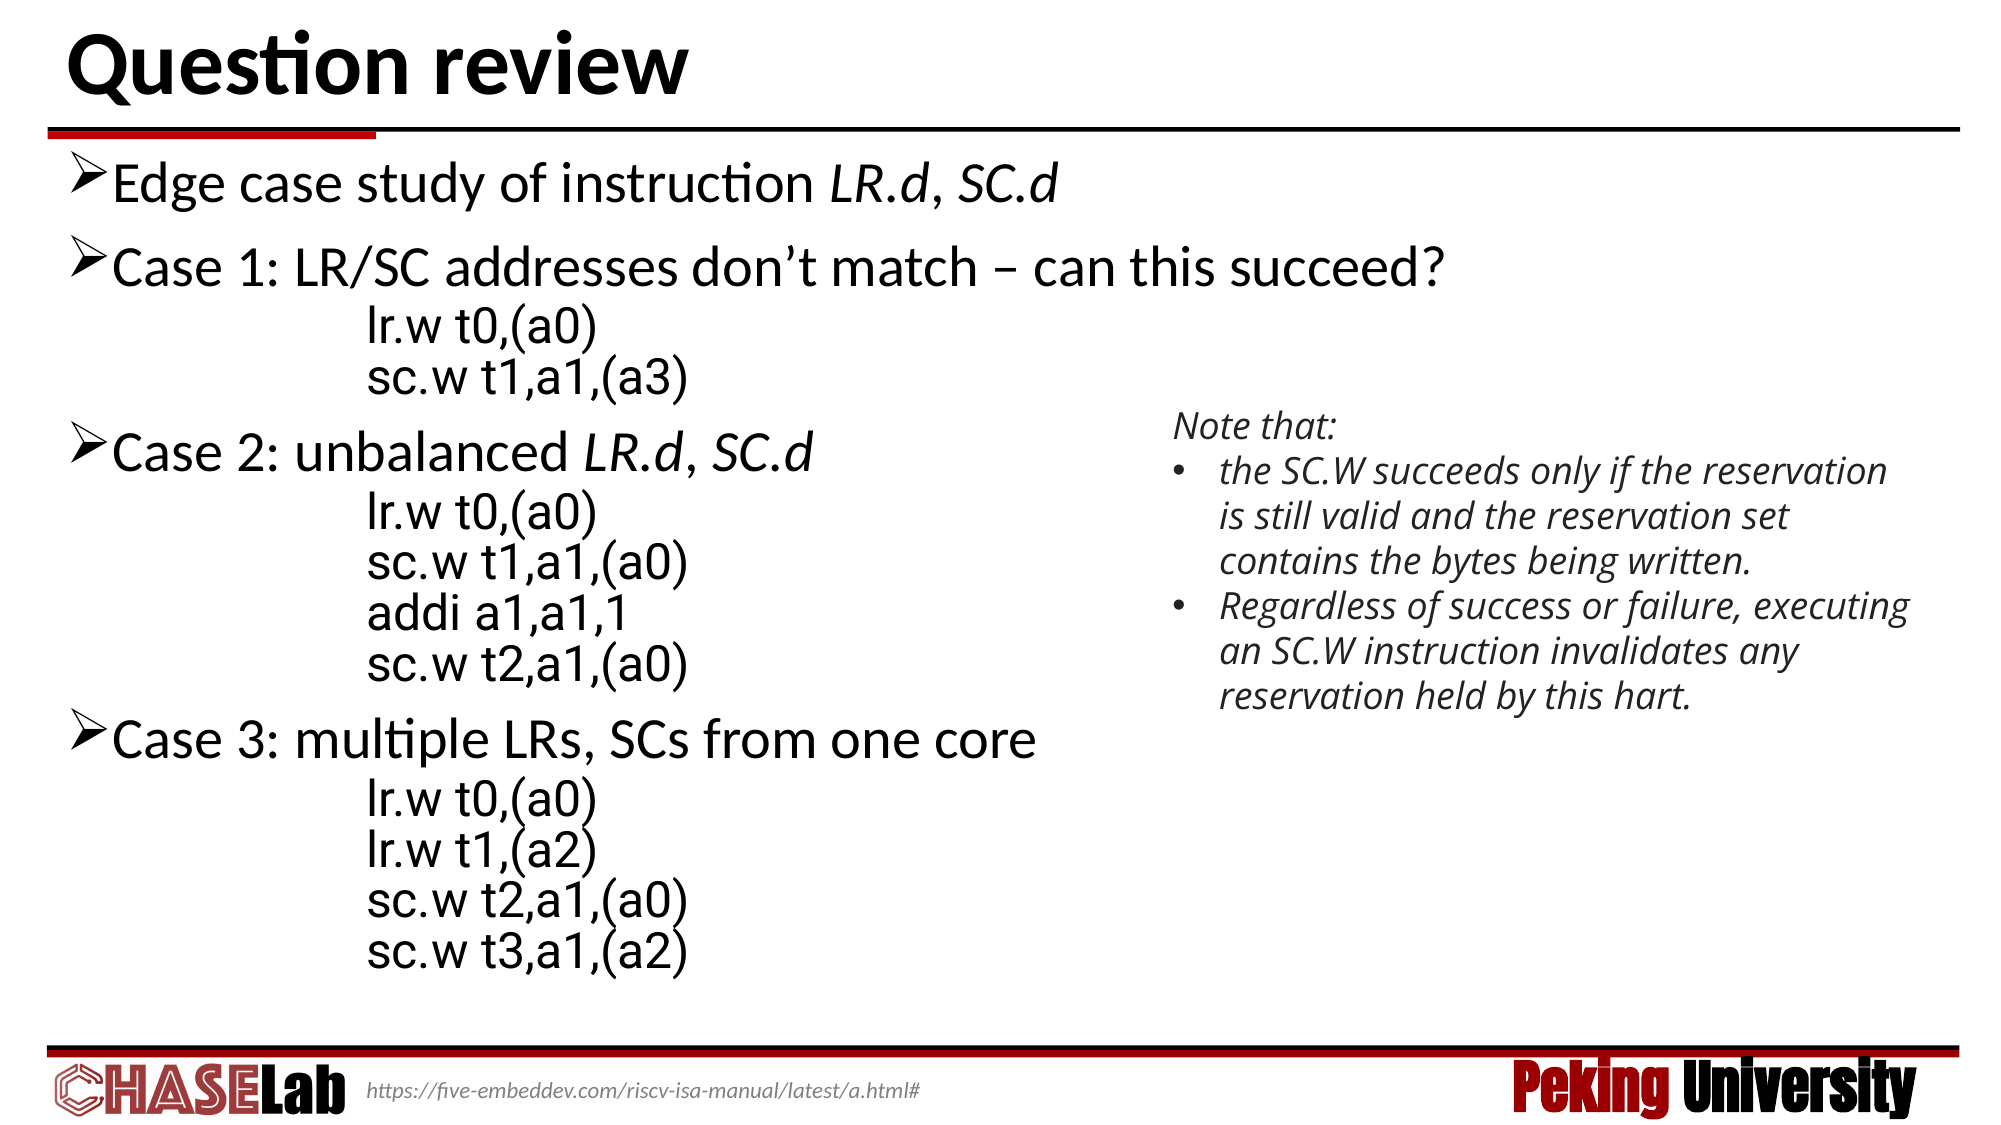

# Question review
Edge case study of instruction LR.d, SC.d
Case 1: LR/SC addresses don’t match – can this succeed?
		lr.w t0,(a0)
		sc.w t1,a1,(a3)
Case 2: unbalanced LR.d, SC.d
		lr.w t0,(a0)
		sc.w t1,a1,(a0)
		addi a1,a1,1
		sc.w t2,a1,(a0)
Case 3: multiple LRs, SCs from one core
		lr.w t0,(a0)
		lr.w t1,(a2)
		sc.w t2,a1,(a0)
		sc.w t3,a1,(a2)

Note that:
the SC.W succeeds only if the reservation is still valid and the reservation set contains the bytes being written.
Regardless of success or failure, executing an SC.W instruction invalidates any reservation held by this hart.
https://five-embeddev.com/riscv-isa-manual/latest/a.html#